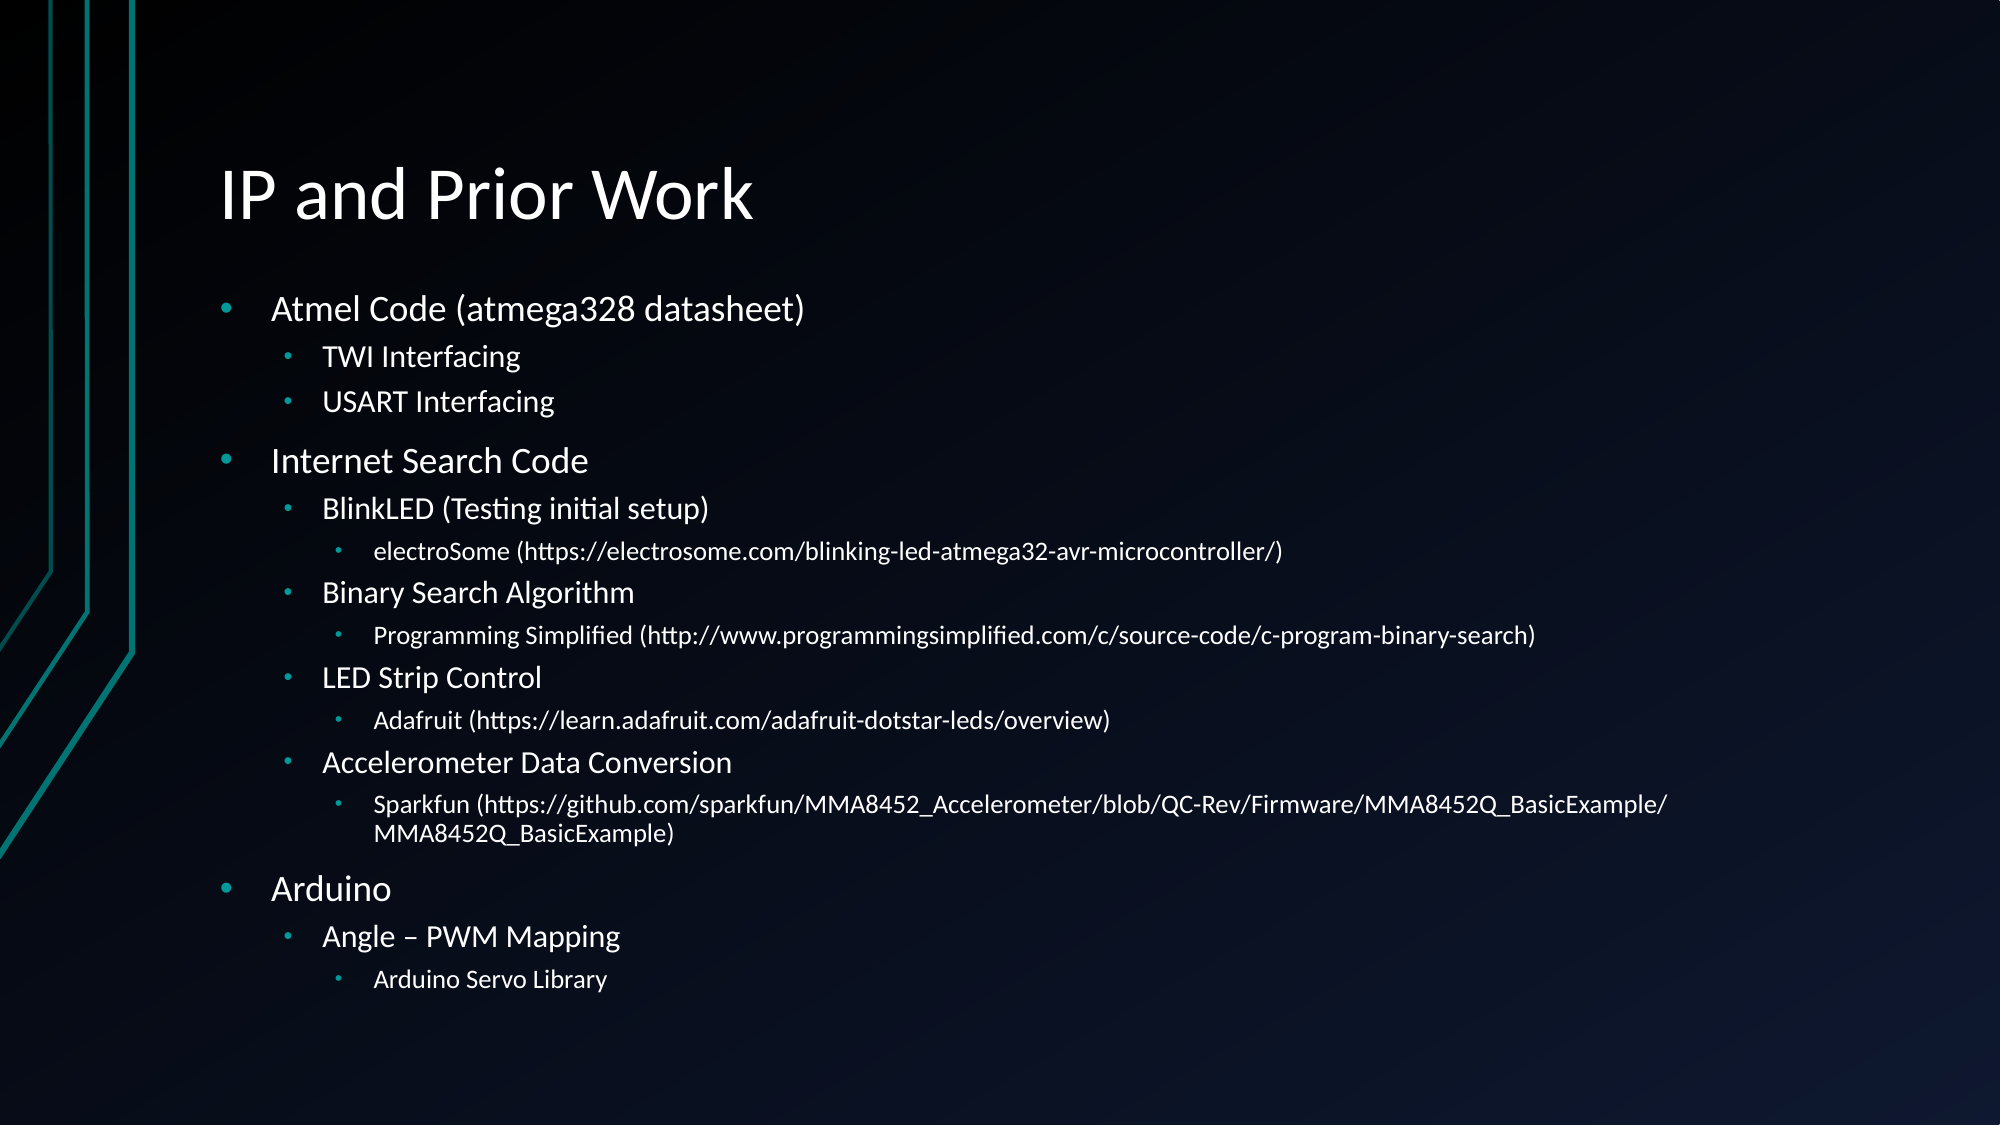

# IP and Prior Work
Atmel Code (atmega328 datasheet)
TWI Interfacing
USART Interfacing
Internet Search Code
BlinkLED (Testing initial setup)
electroSome (https://electrosome.com/blinking-led-atmega32-avr-microcontroller/)
Binary Search Algorithm
Programming Simplified (http://www.programmingsimplified.com/c/source-code/c-program-binary-search)
LED Strip Control
Adafruit (https://learn.adafruit.com/adafruit-dotstar-leds/overview)
Accelerometer Data Conversion
Sparkfun (https://github.com/sparkfun/MMA8452_Accelerometer/blob/QC-Rev/Firmware/MMA8452Q_BasicExample/MMA8452Q_BasicExample)
Arduino
Angle – PWM Mapping
Arduino Servo Library